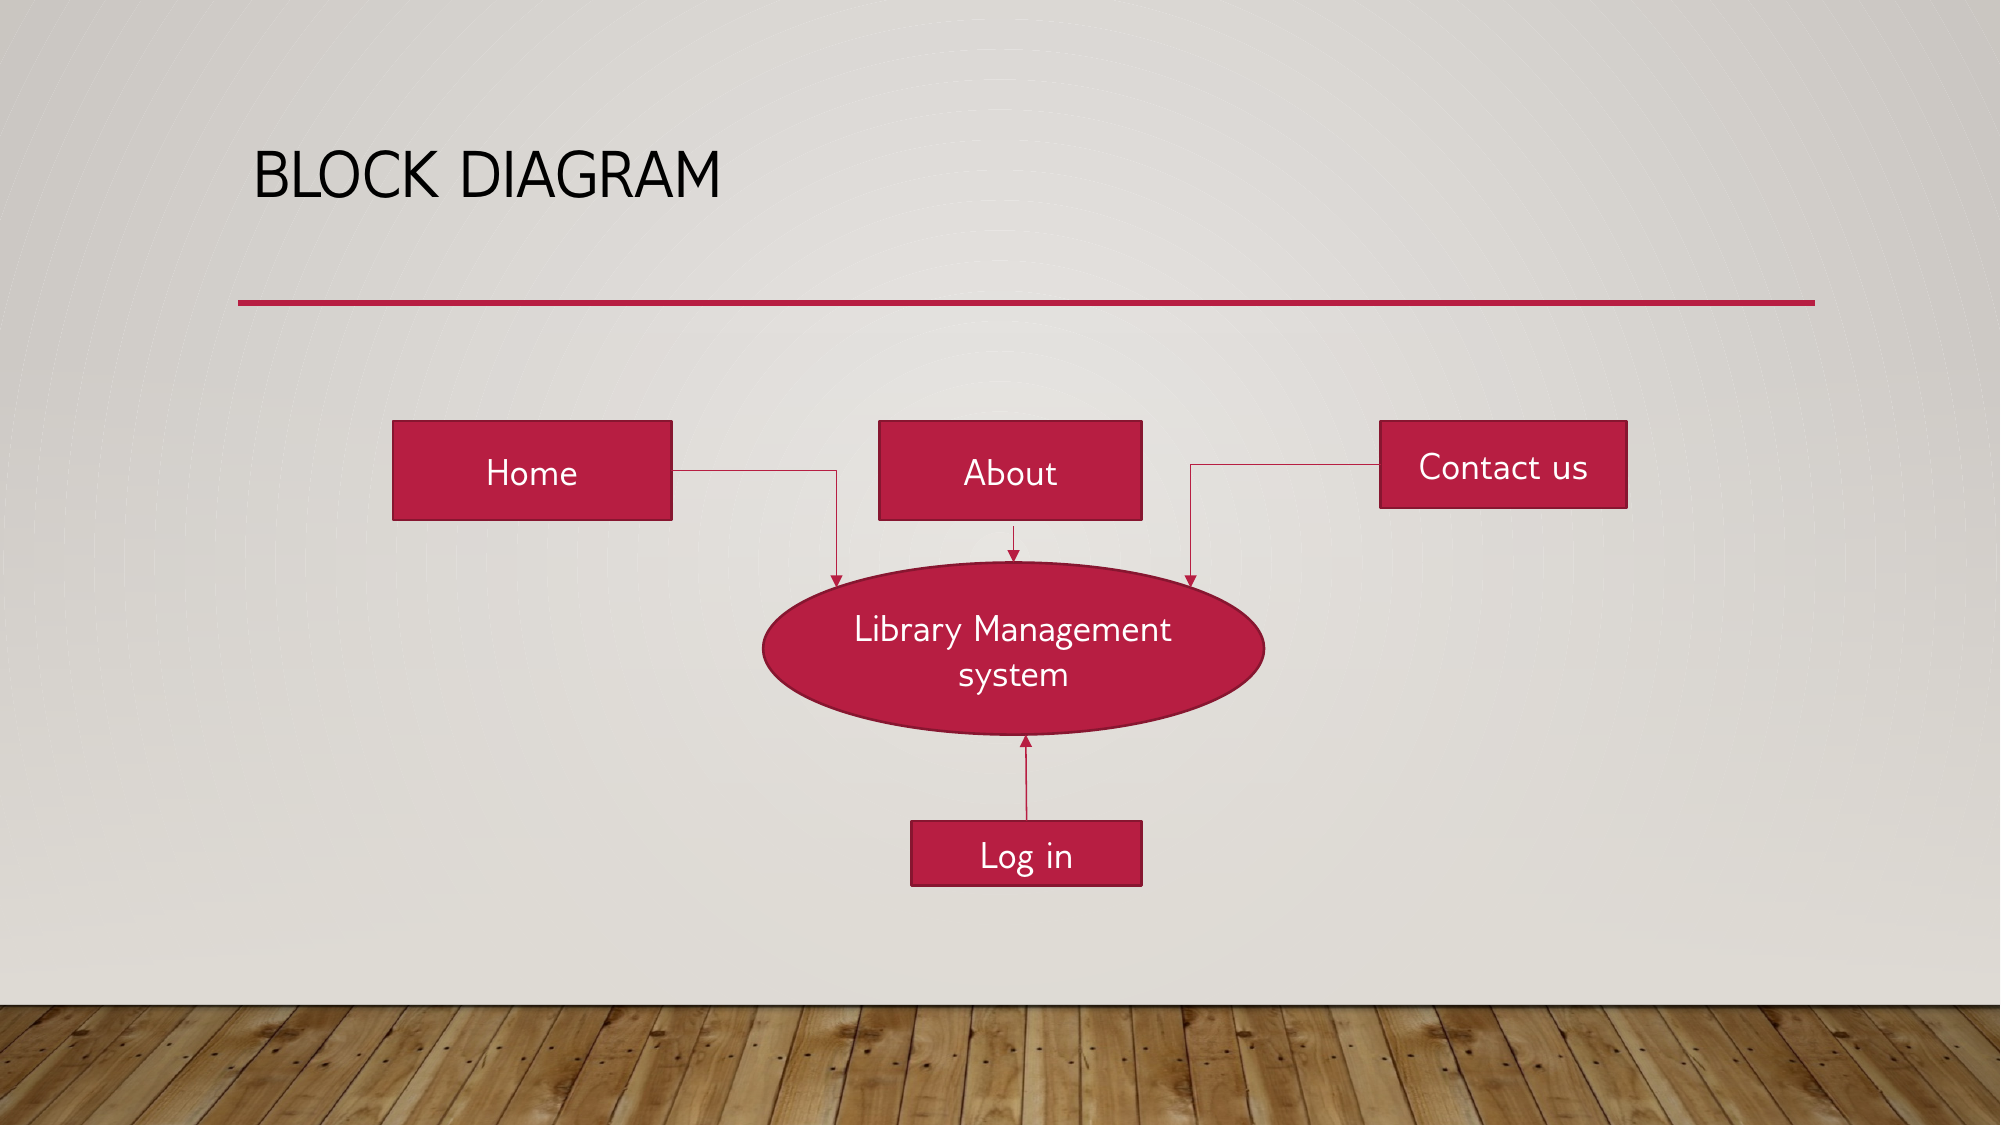

# Block Diagram

Home
About
Contact us
Library Management system
Log in